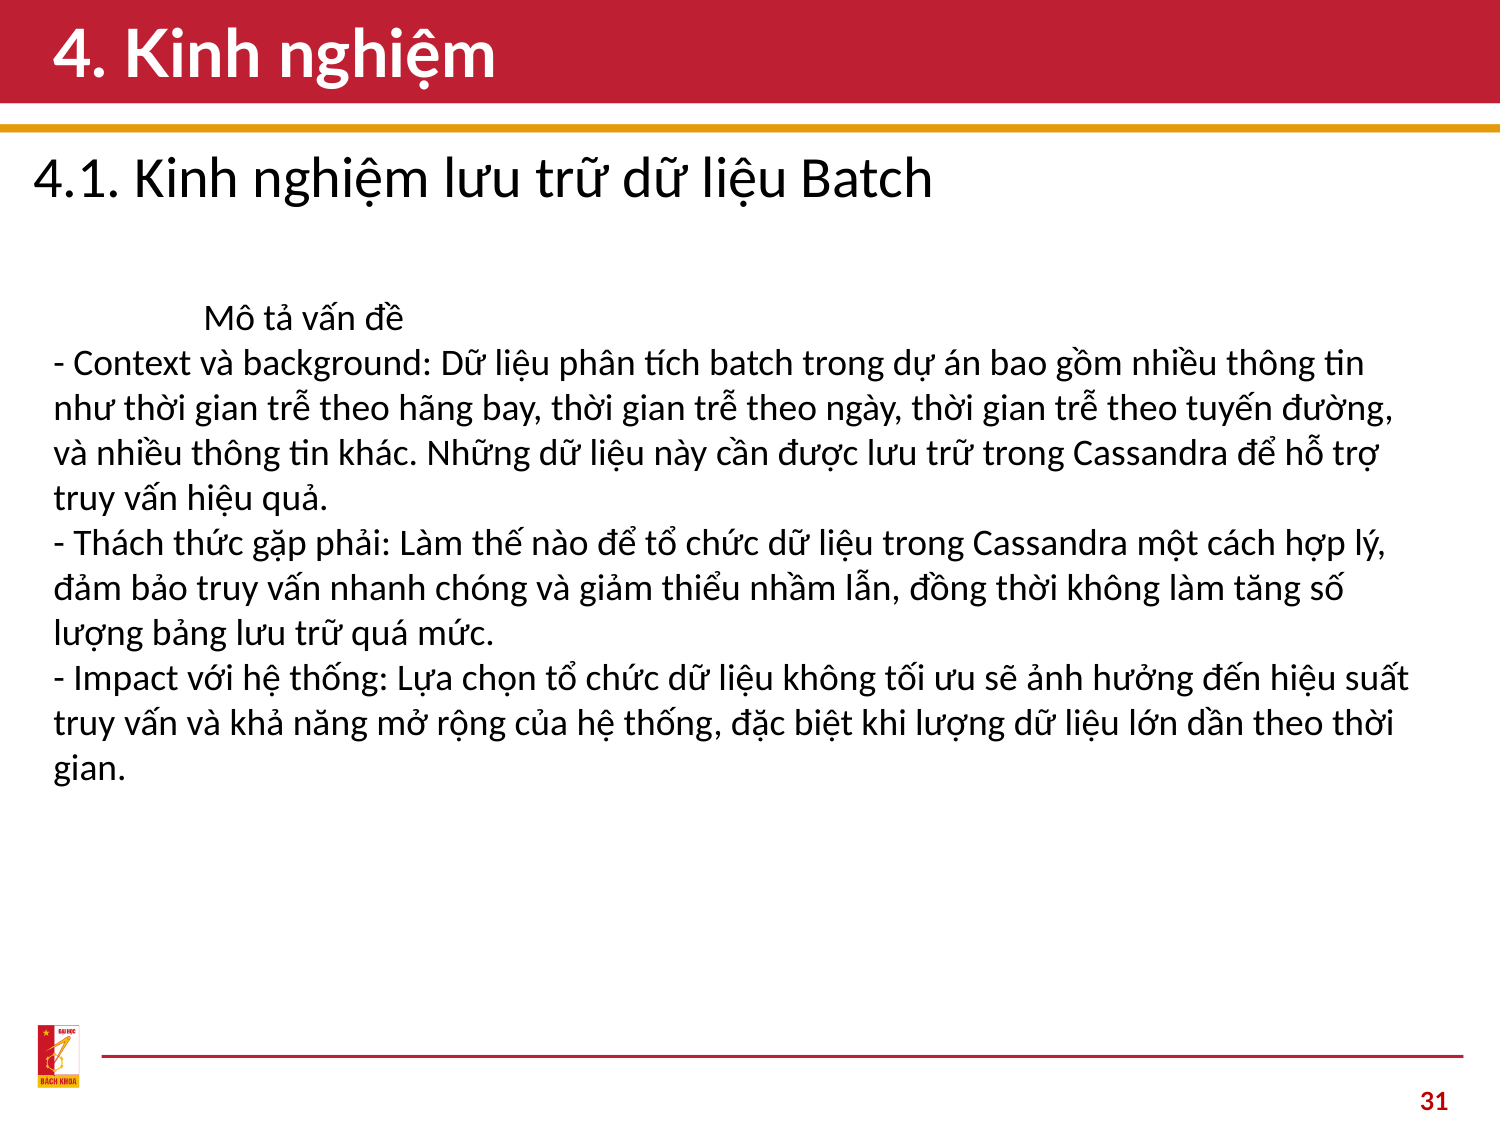

# 4. Kinh nghiệm
4.1. Kinh nghiệm lưu trữ dữ liệu Batch

	Mô tả vấn đề
- Context và background: Dữ liệu phân tích batch trong dự án bao gồm nhiều thông tin như thời gian trễ theo hãng bay, thời gian trễ theo ngày, thời gian trễ theo tuyến đường, và nhiều thông tin khác. Những dữ liệu này cần được lưu trữ trong Cassandra để hỗ trợ truy vấn hiệu quả.
- Thách thức gặp phải: Làm thế nào để tổ chức dữ liệu trong Cassandra một cách hợp lý, đảm bảo truy vấn nhanh chóng và giảm thiểu nhầm lẫn, đồng thời không làm tăng số lượng bảng lưu trữ quá mức.
- Impact với hệ thống: Lựa chọn tổ chức dữ liệu không tối ưu sẽ ảnh hưởng đến hiệu suất truy vấn và khả năng mở rộng của hệ thống, đặc biệt khi lượng dữ liệu lớn dần theo thời gian.

31